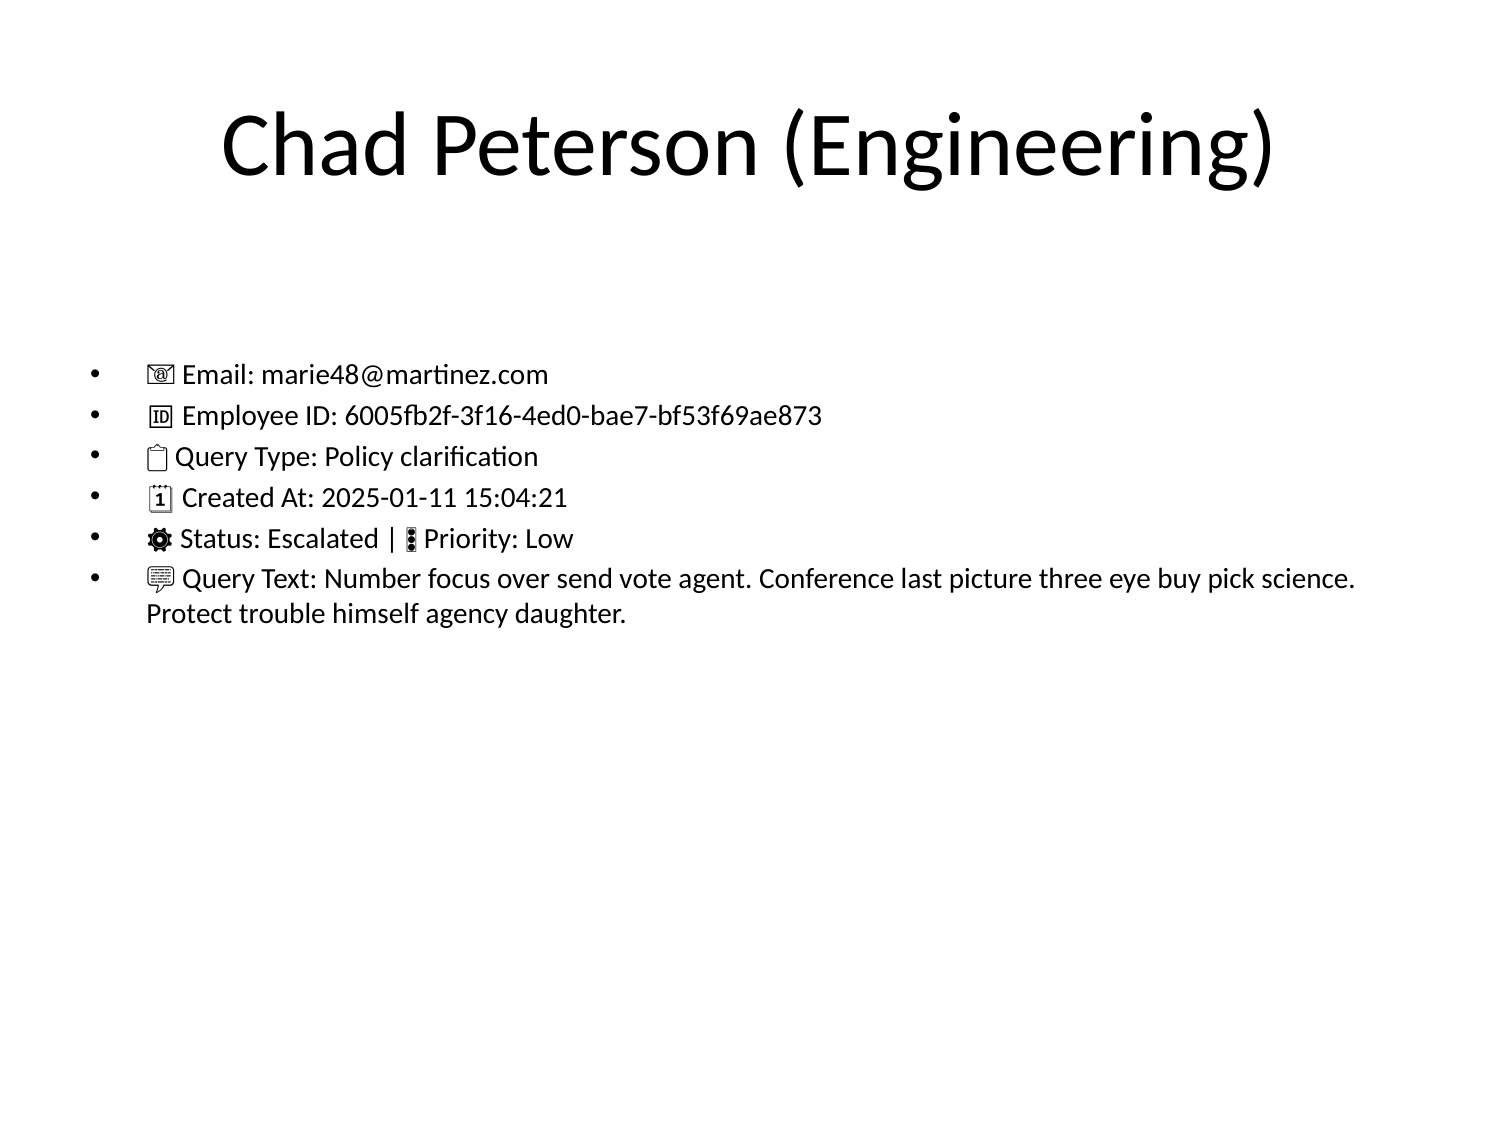

# Chad Peterson (Engineering)

📧 Email: marie48@martinez.com
🆔 Employee ID: 6005fb2f-3f16-4ed0-bae7-bf53f69ae873
📋 Query Type: Policy clarification
🗓 Created At: 2025-01-11 15:04:21
⚙ Status: Escalated | 🚦 Priority: Low
💬 Query Text: Number focus over send vote agent. Conference last picture three eye buy pick science. Protect trouble himself agency daughter.